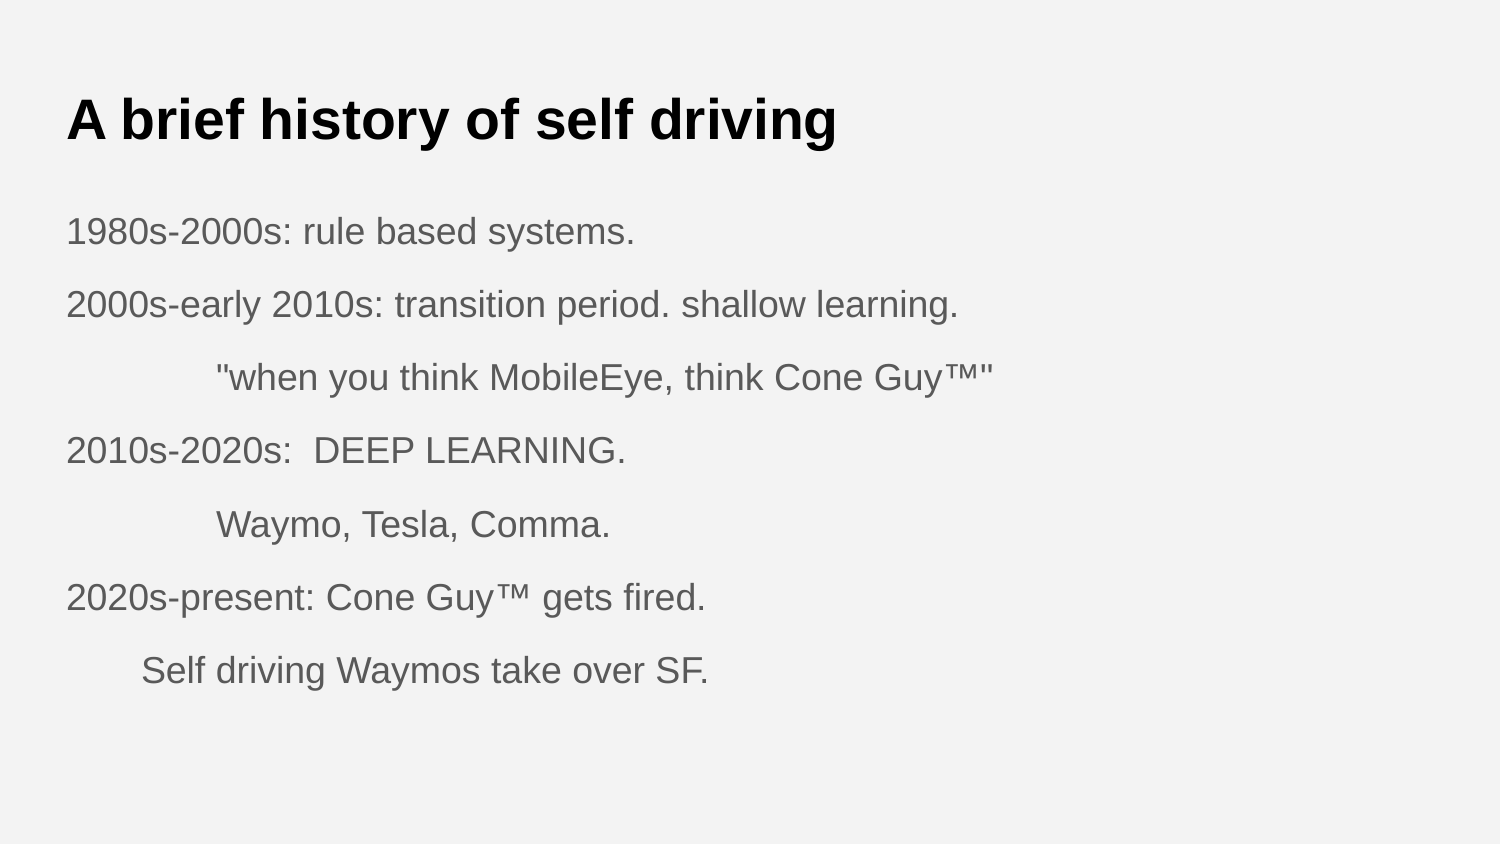

# A brief history of self driving
1980s-2000s: rule based systems.
2000s-early 2010s: transition period. shallow learning.
	"when you think MobileEye, think Cone Guy™"
2010s-2020s:  DEEP LEARNING.
	Waymo, Tesla, Comma.
2020s-present: Cone Guy™ gets fired.
Self driving Waymos take over SF.